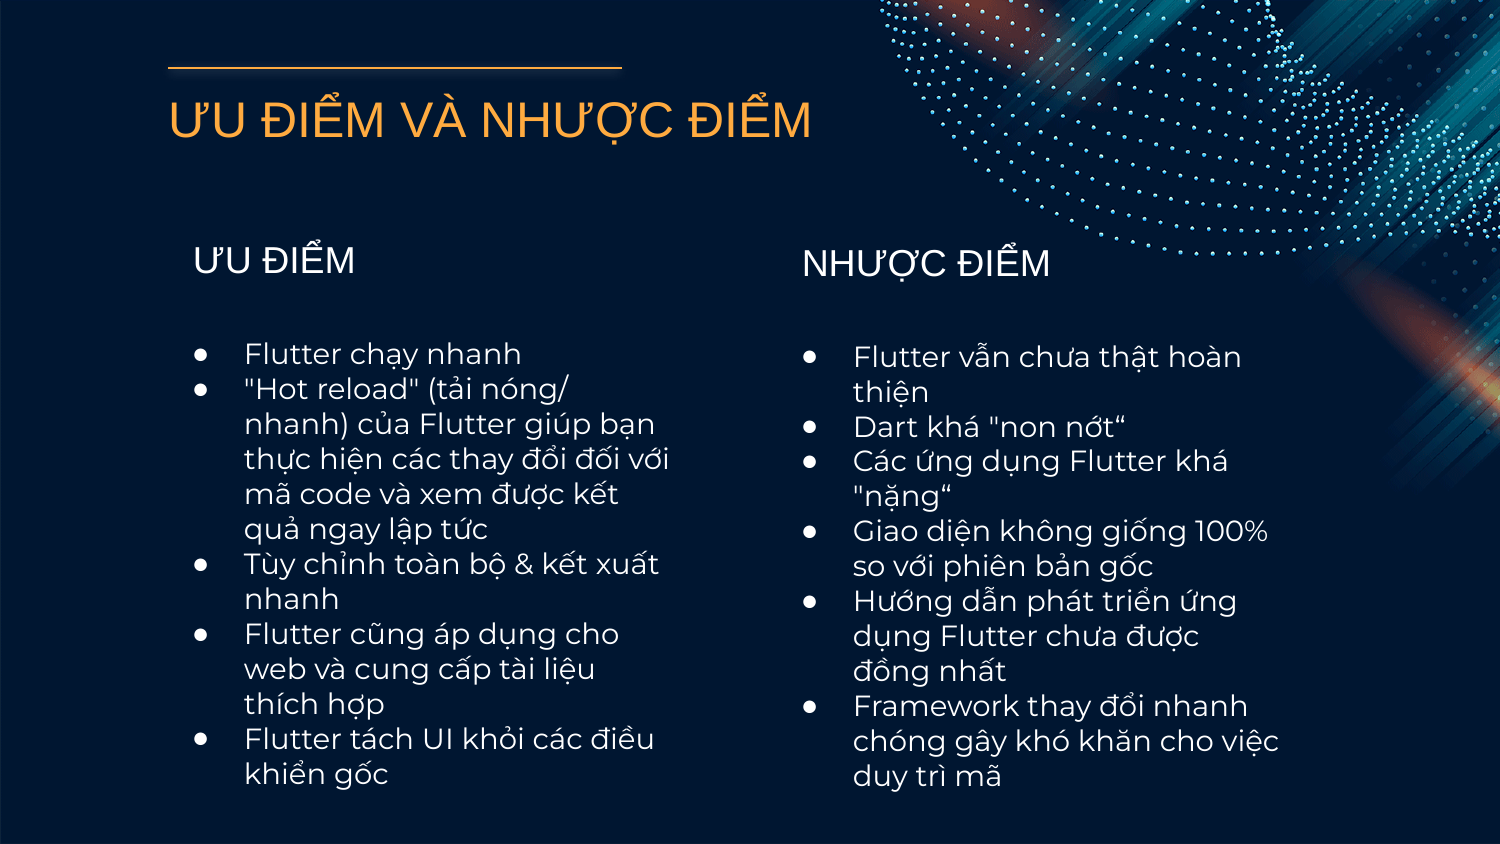

# ƯU ĐIỂM VÀ NHƯỢC ĐIỂM
ƯU ĐIỂM
NHƯỢC ĐIỂM
Flutter chạy nhanh
"Hot reload" (tải nóng/ nhanh) của Flutter giúp bạn thực hiện các thay đổi đối với mã code và xem được kết quả ngay lập tức
Tùy chỉnh toàn bộ & kết xuất nhanh
Flutter cũng áp dụng cho web và cung cấp tài liệu thích hợp
Flutter tách UI khỏi các điều khiển gốc
Flutter vẫn chưa thật hoàn thiện
Dart khá "non nớt“
Các ứng dụng Flutter khá "nặng“
Giao diện không giống 100% so với phiên bản gốc
Hướng dẫn phát triển ứng dụng Flutter chưa được đồng nhất
Framework thay đổi nhanh chóng gây khó khăn cho việc duy trì mã